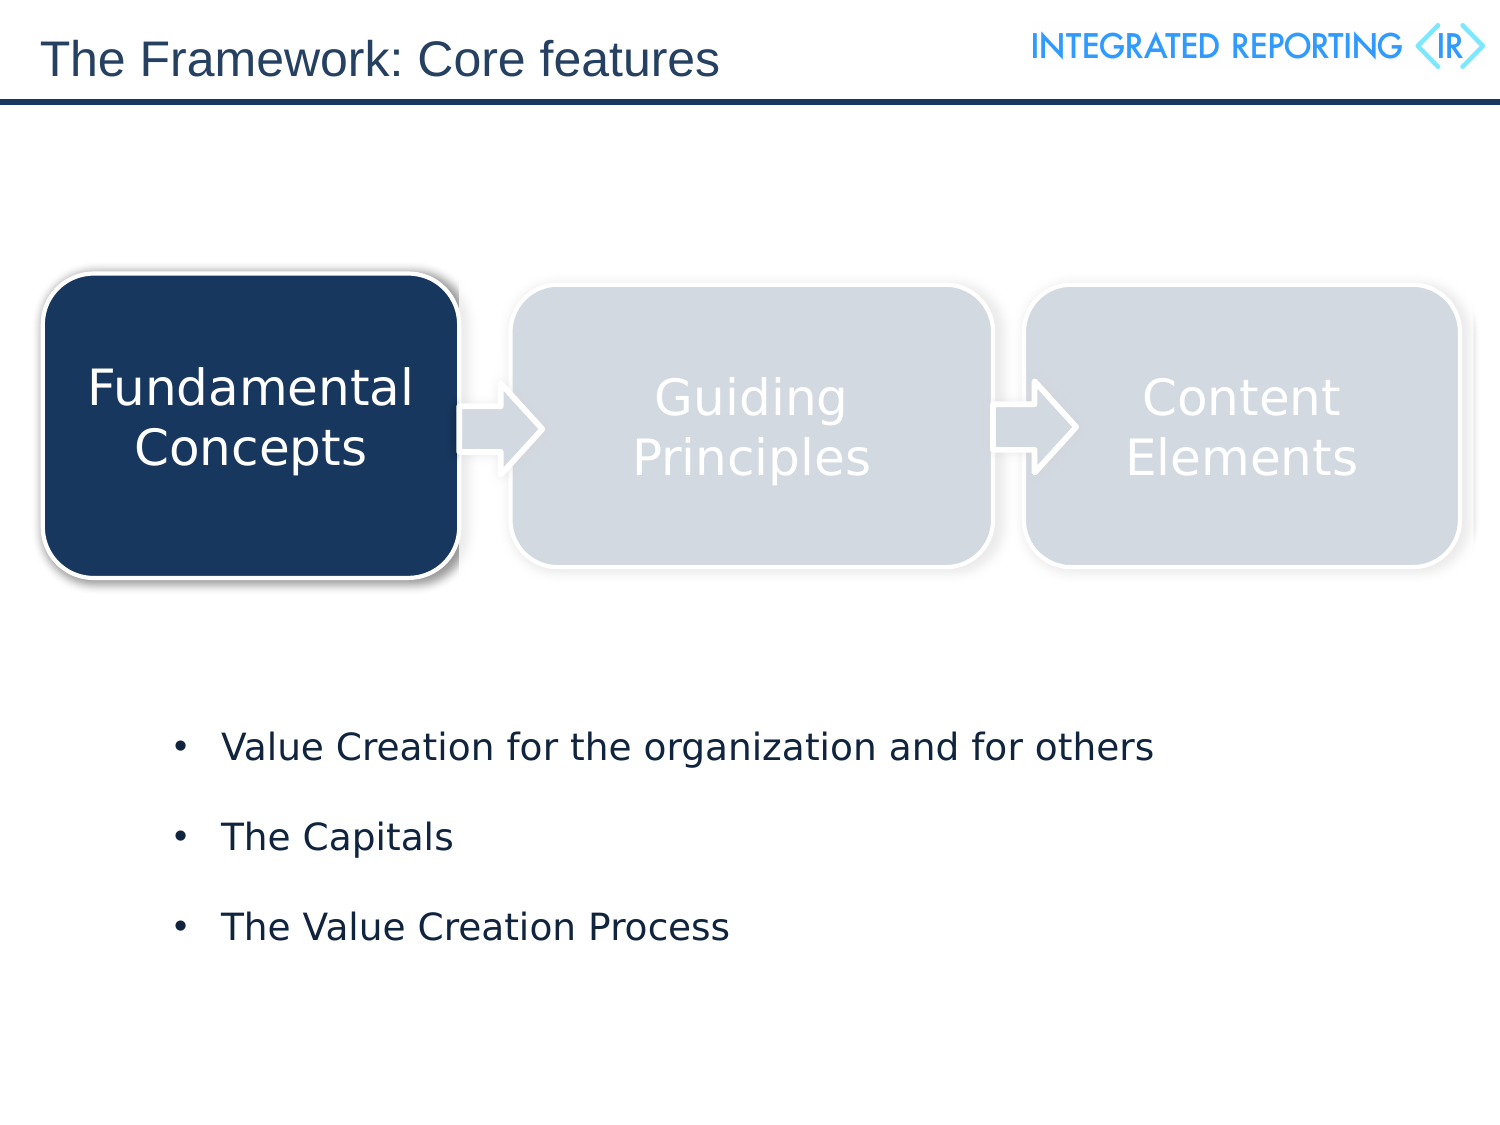

The Framework: Core features

Fundamental Concepts

Guiding Principles

Content Elements

Value Creation for the organization and for others

The Capitals

The Value Creation Process